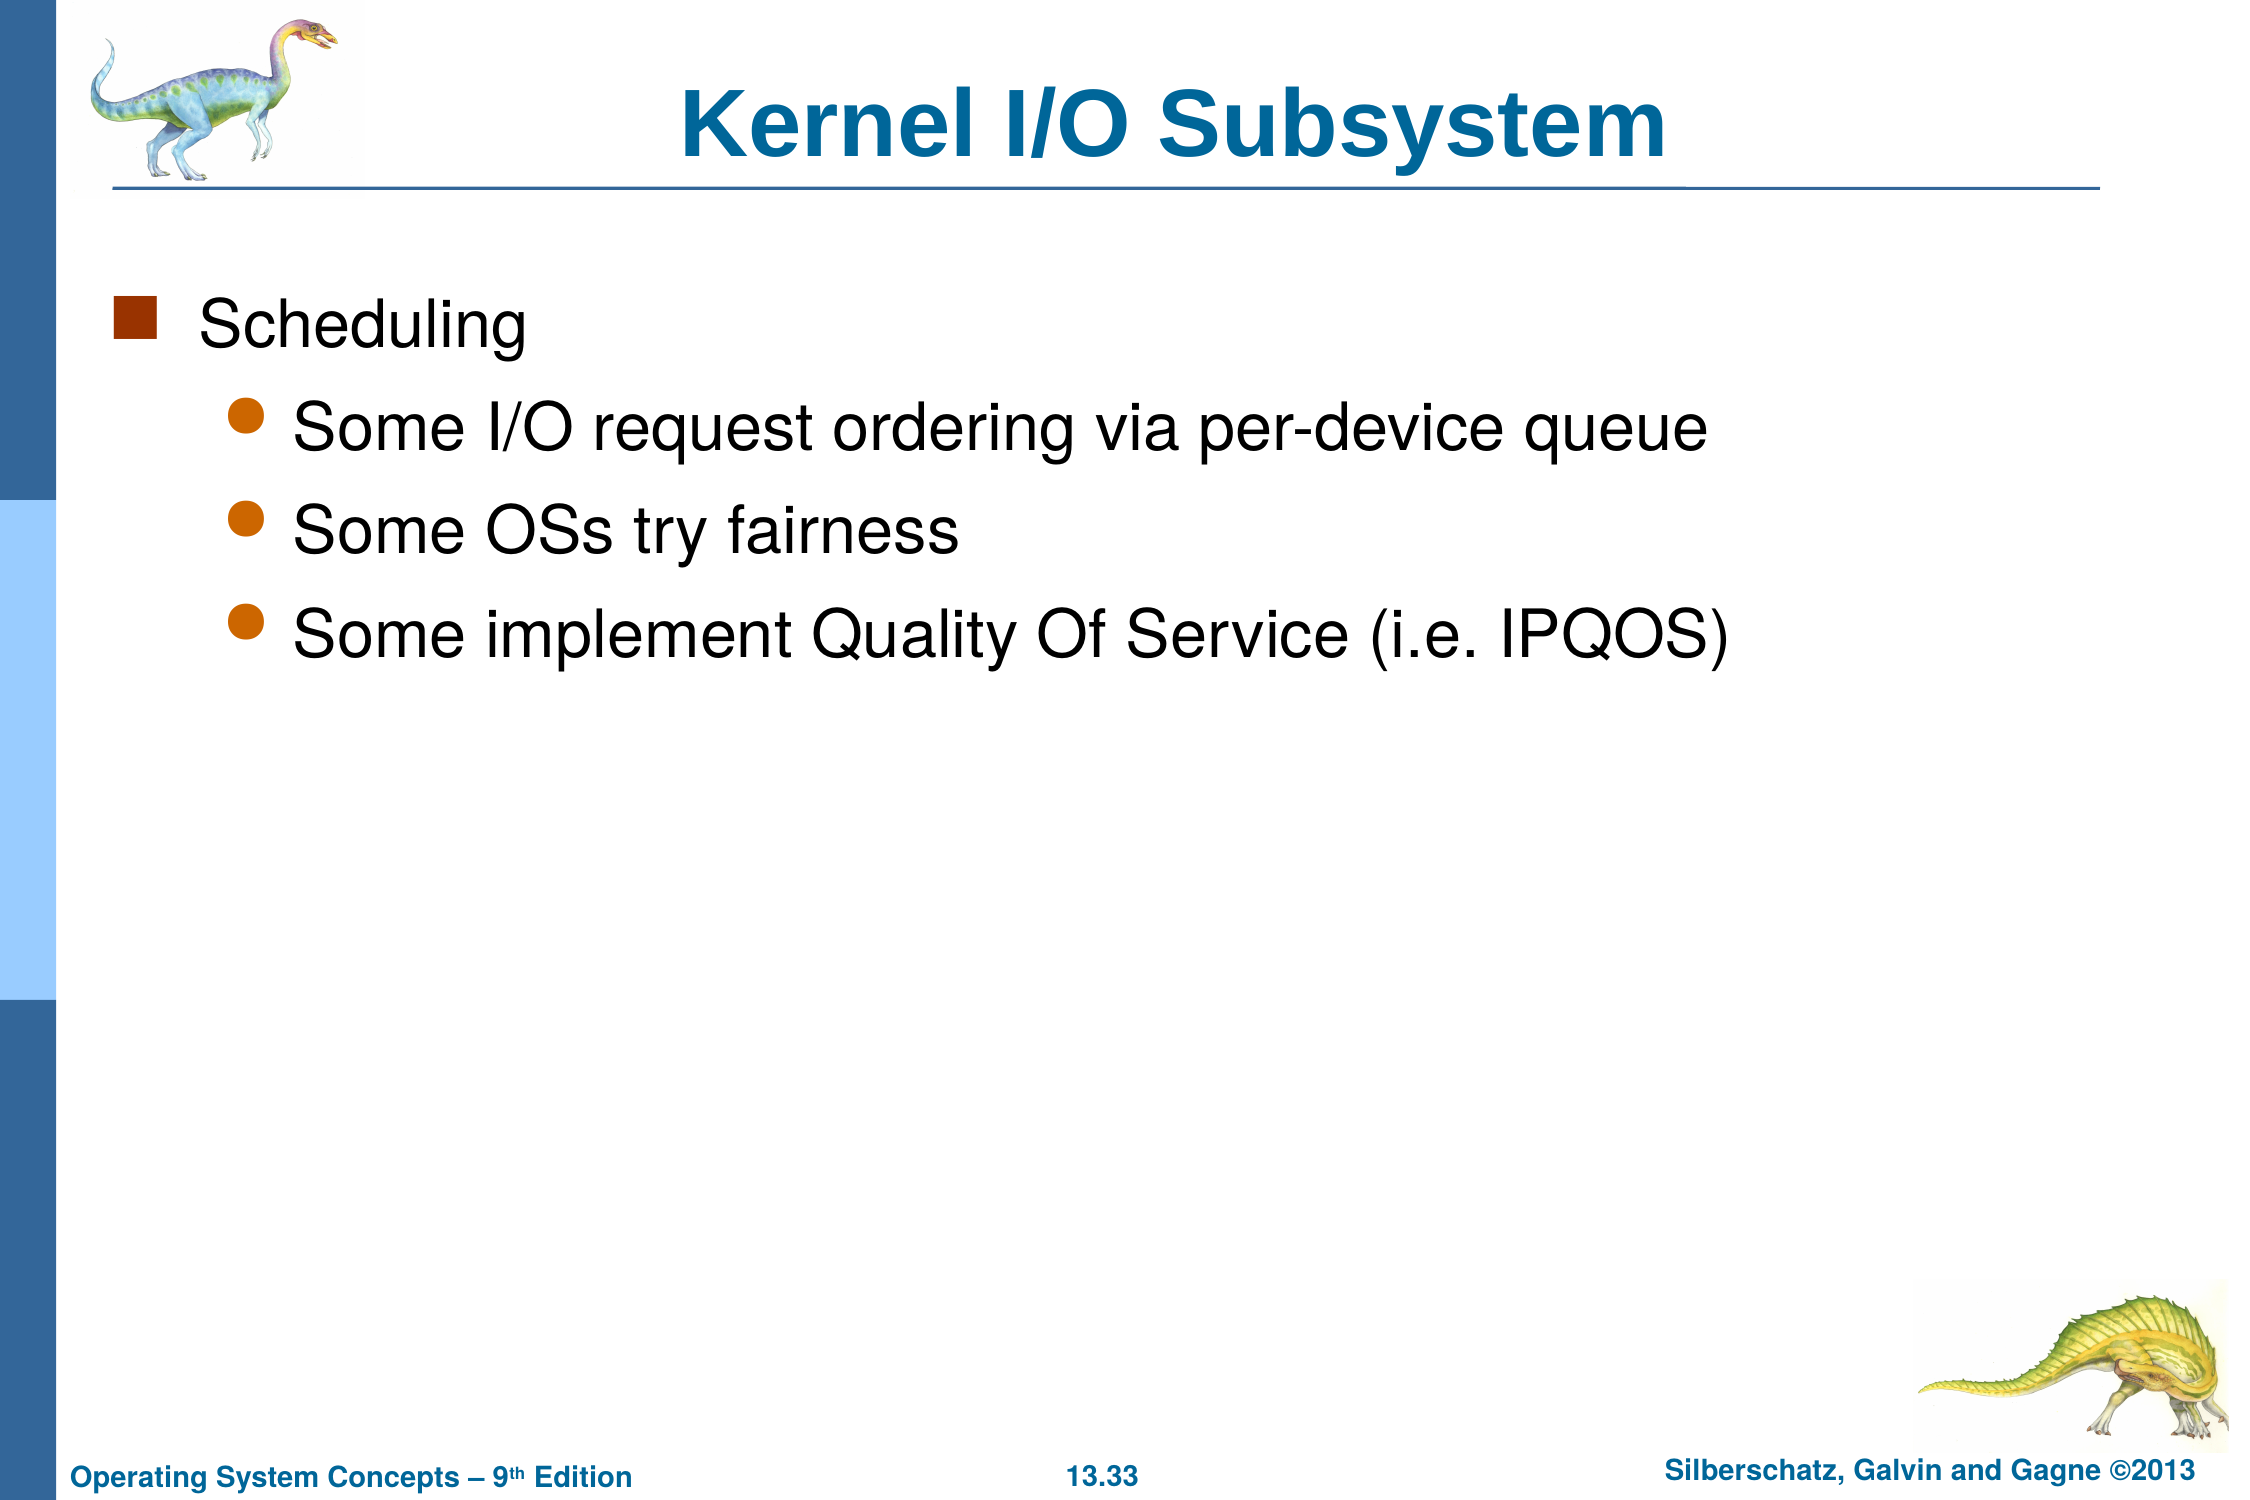

# Kernel I/O Subsystem
Scheduling
Some I/O request ordering via per-device queue
Some OSs try fairness
Some implement Quality Of Service (i.e. IPQOS)